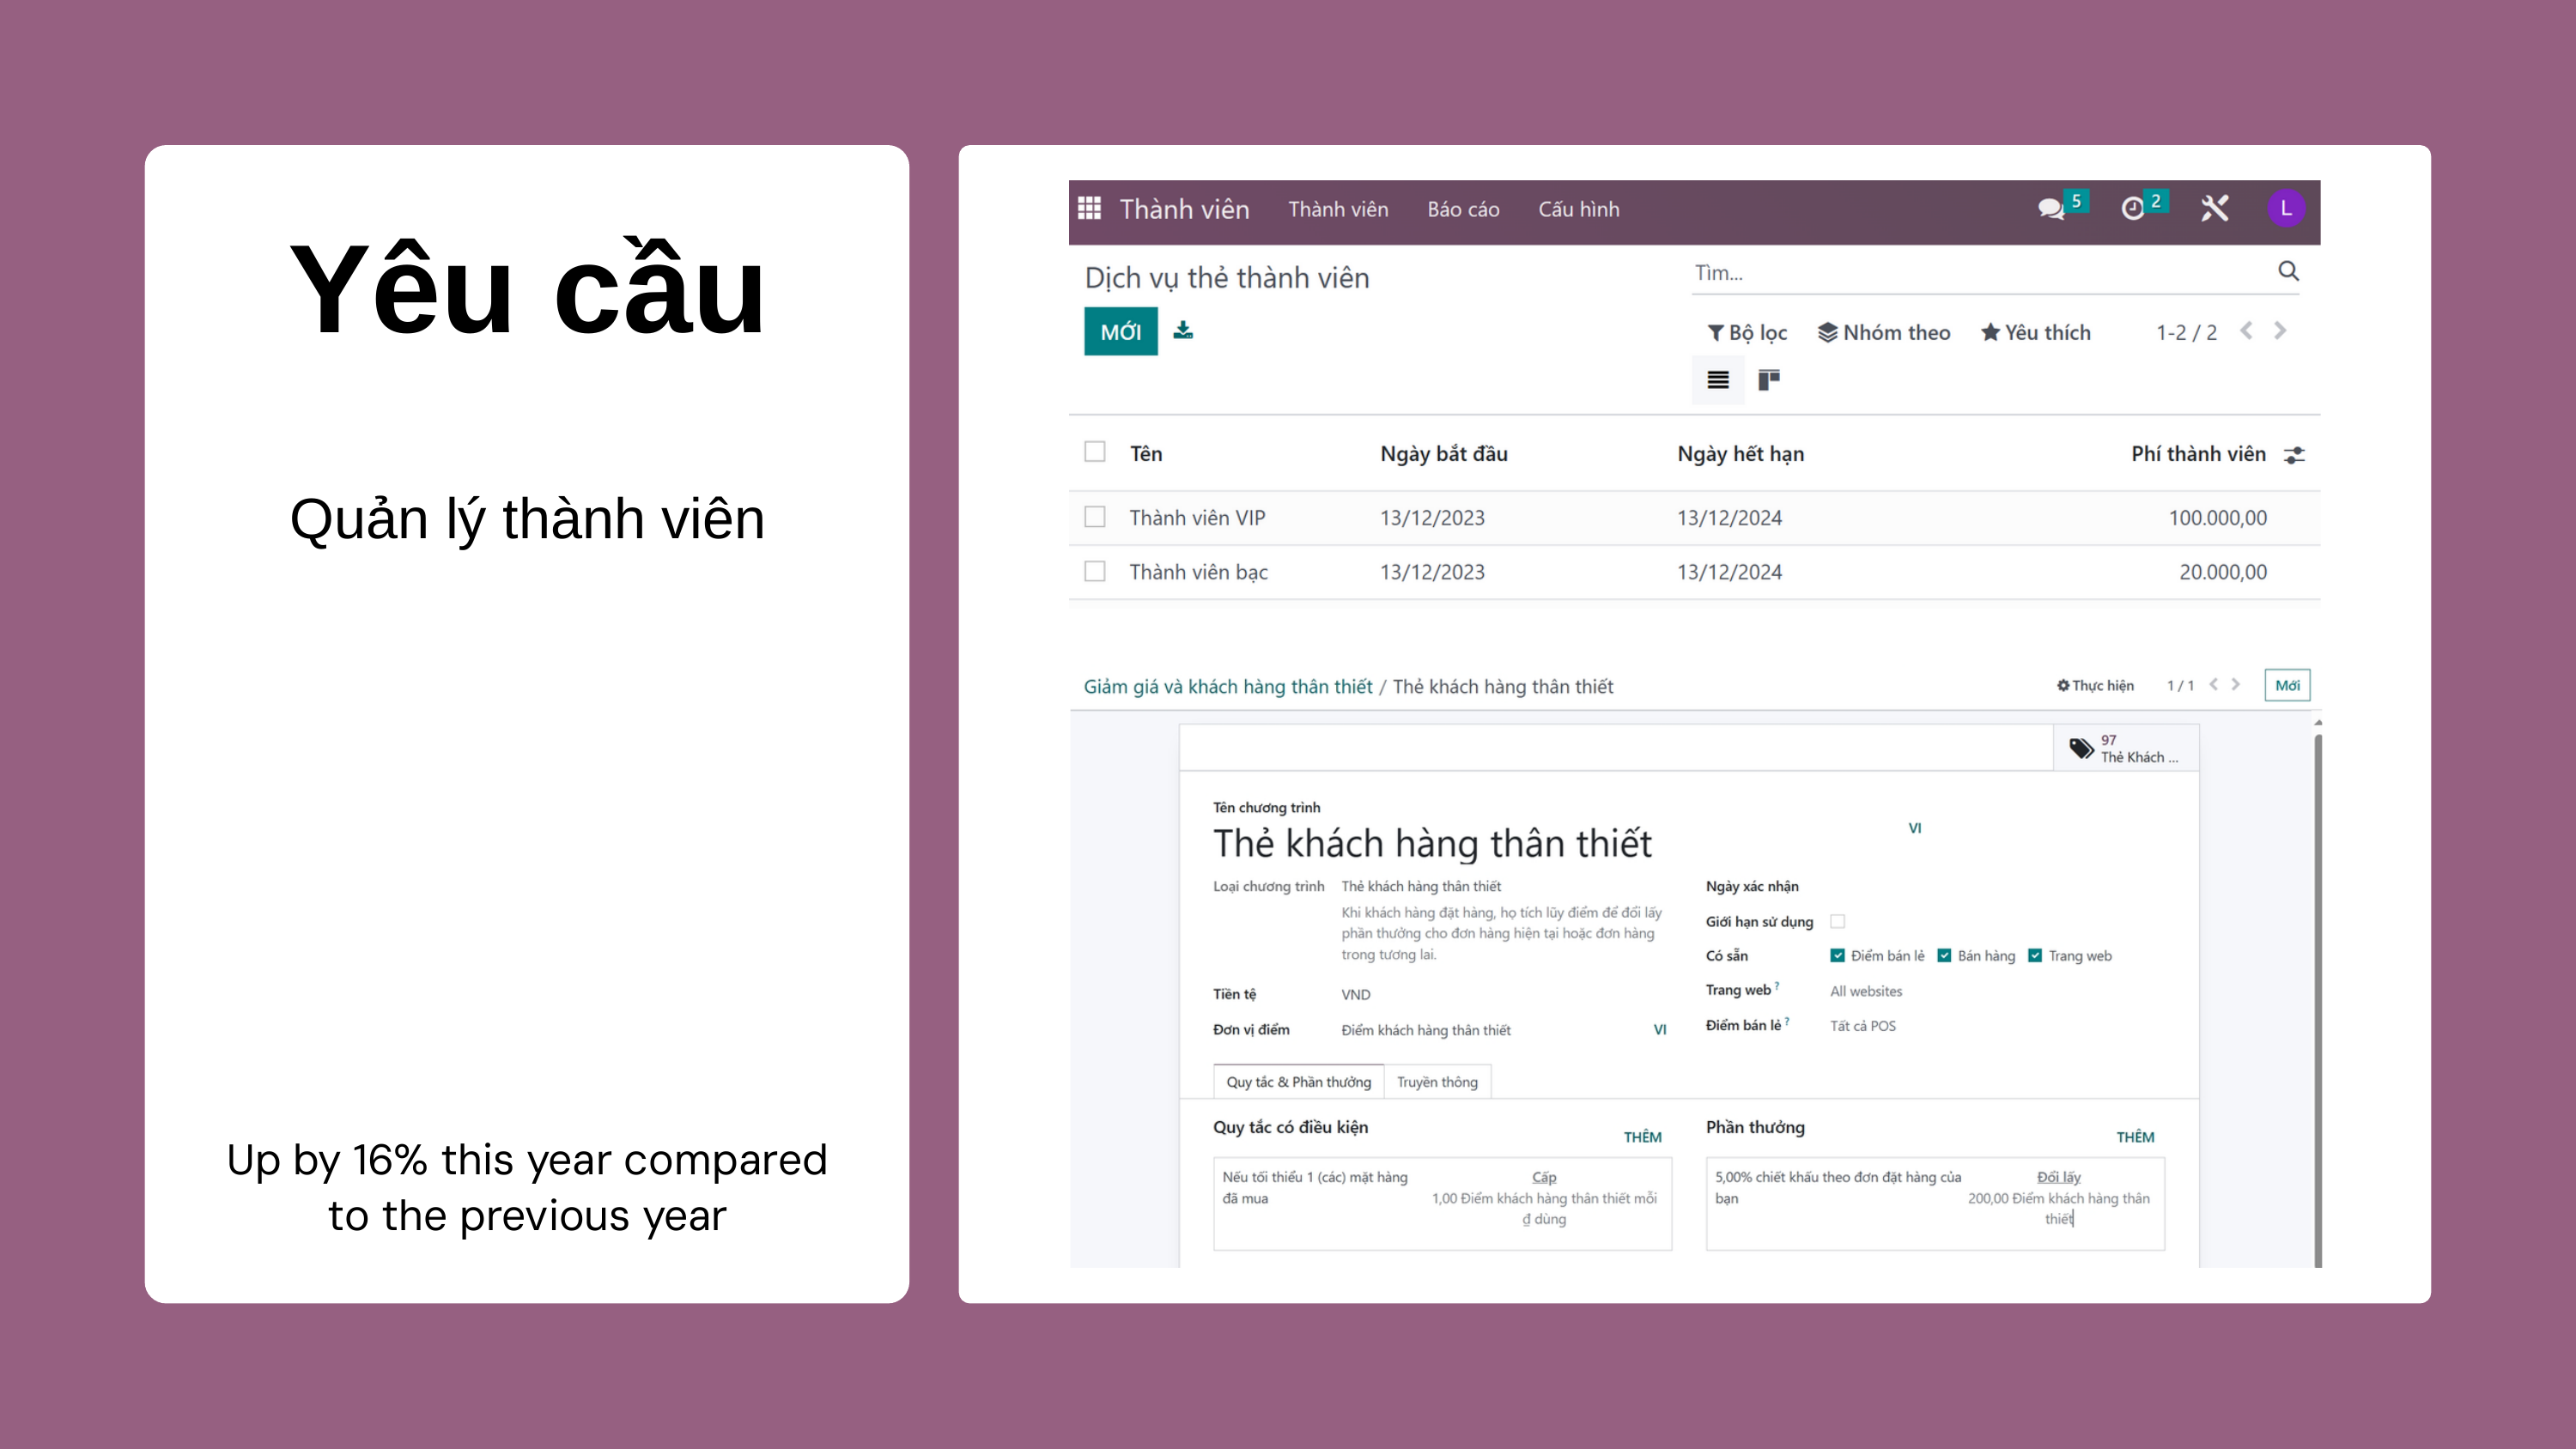

Yêu cầu
Quản lý thành viên

Up by 16% this year compared to the previous year